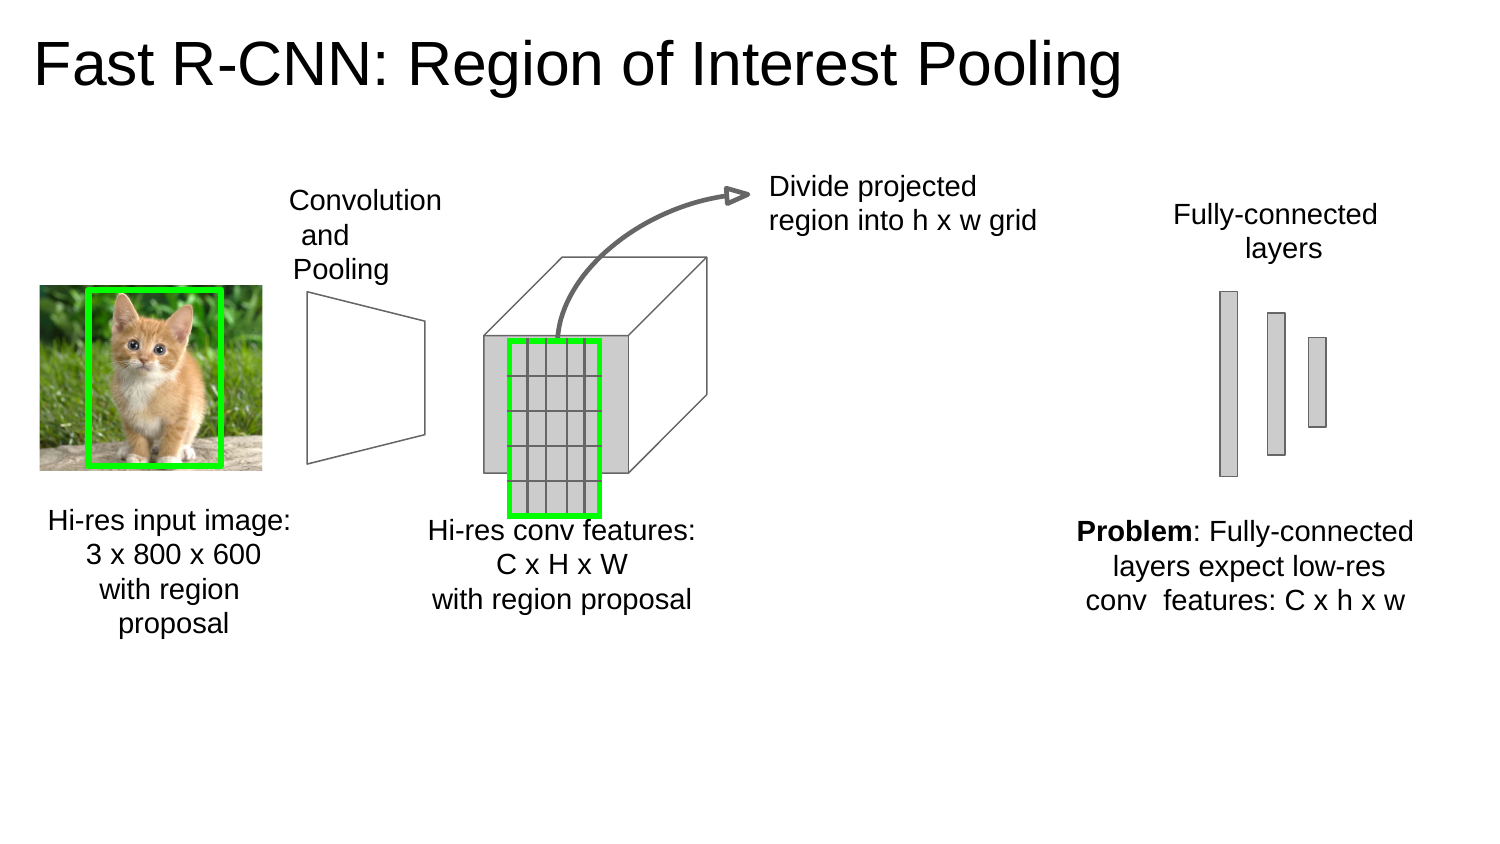

# Fast R-CNN: Region of Interest Pooling
Divide projected  region into h x w grid
Convolution  and Pooling

Fully-connected  layers

|  |  |  |  |  |
| --- | --- | --- | --- | --- |
|  |  |  |  |  |
|  |  |  |  |  |
|  |  |  |  |  |
|  |  |  |  |  |
Hi-res input image:  3 x 800 x 600
with region  proposal
Hi-res conv features:
C x H x W
with region proposal
Problem: Fully-connected  layers expect low-res conv  features: C x h x w
Fei-Fei Li & Andrej Karpathy & Justin Johnson	Lecture 8 -	1 Feb 2016
Lecture 8 - 72
1 Feb 2016
Fei-Fei Li & Andrej Karpathy & Justin Johnson